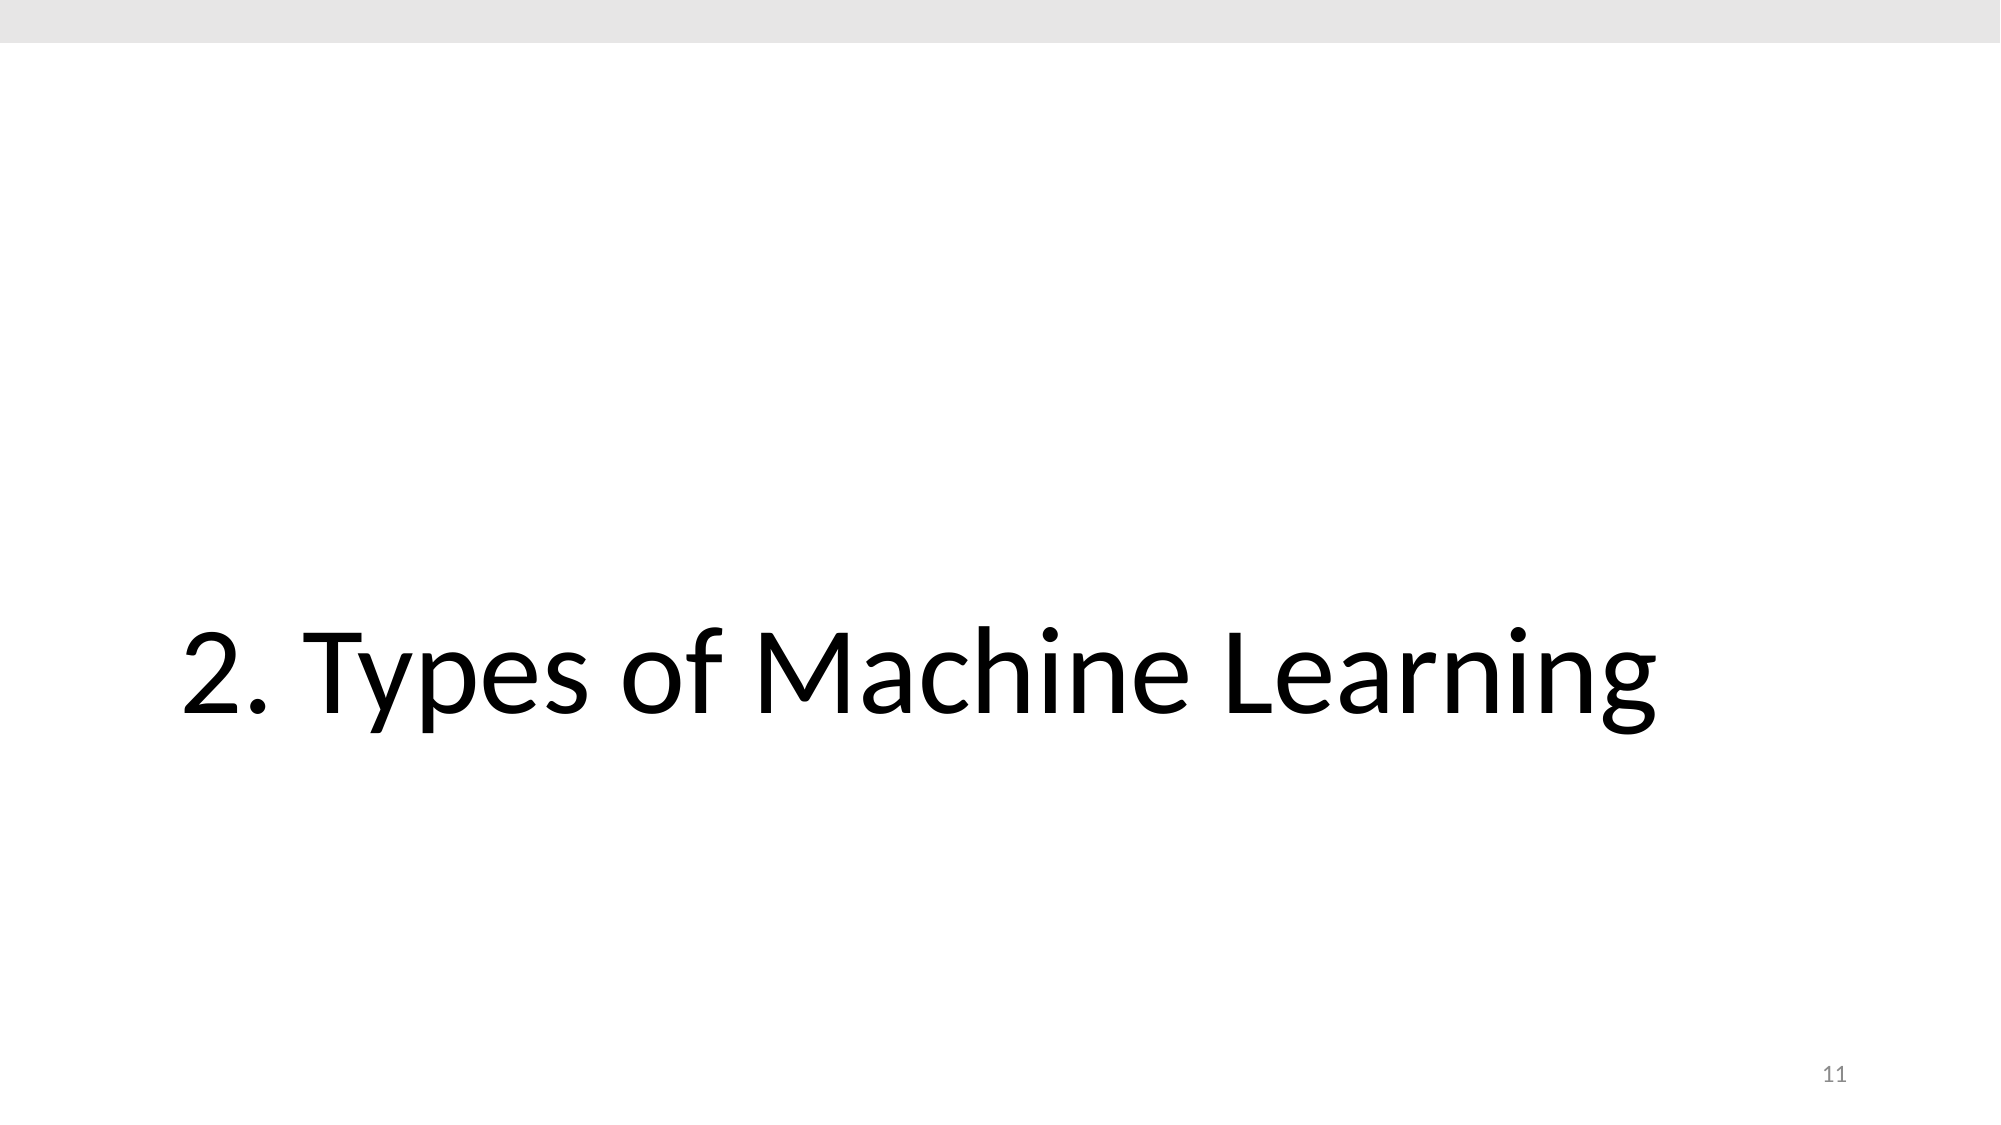

# 2. Types of Machine Learning
11